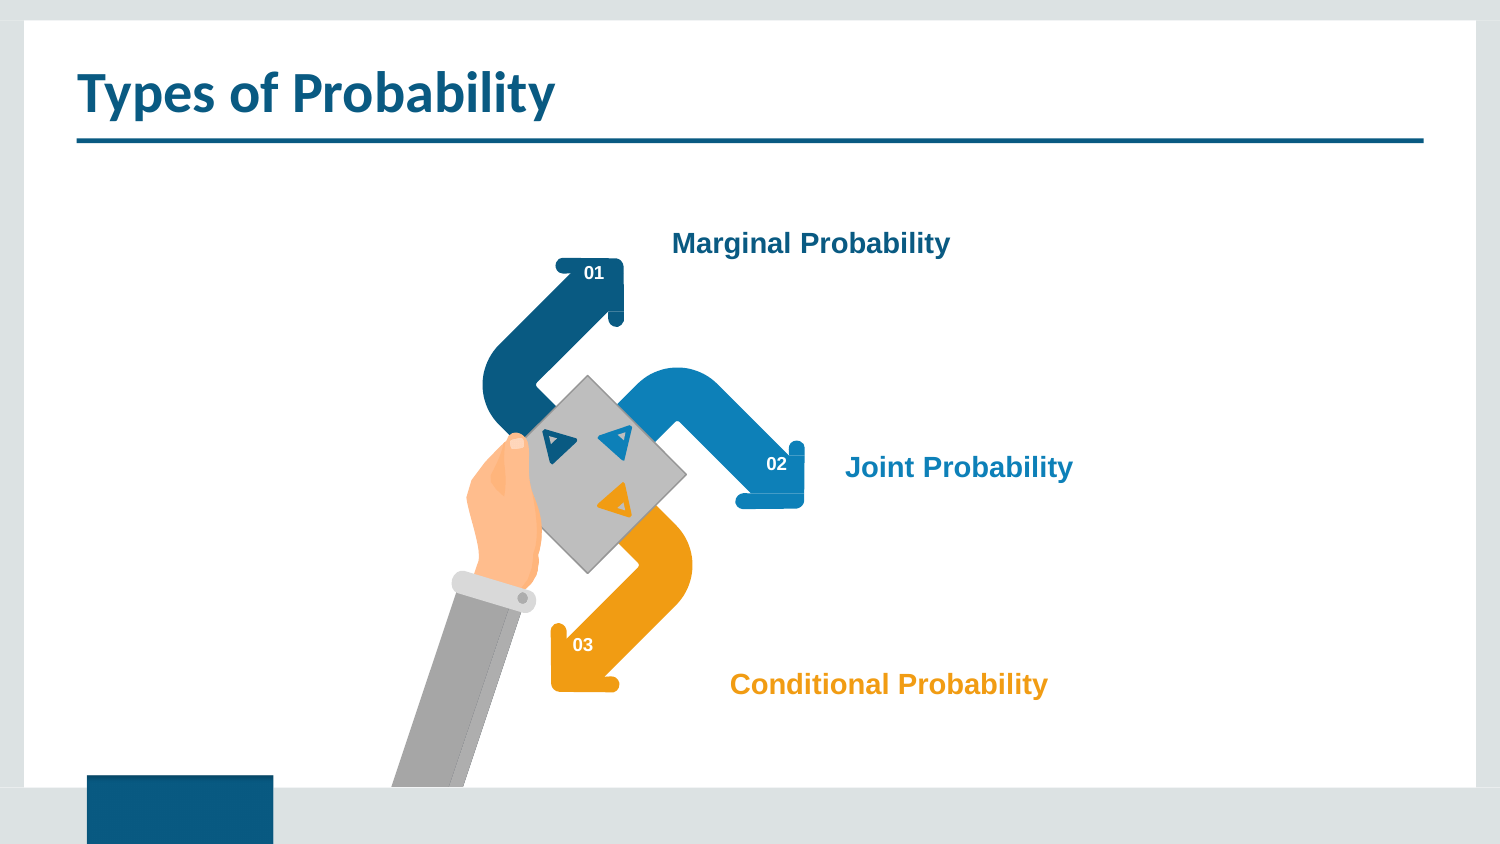

# Types of Probability

Marginal Probability

01

Joint Probability
02

03
Conditional Probability